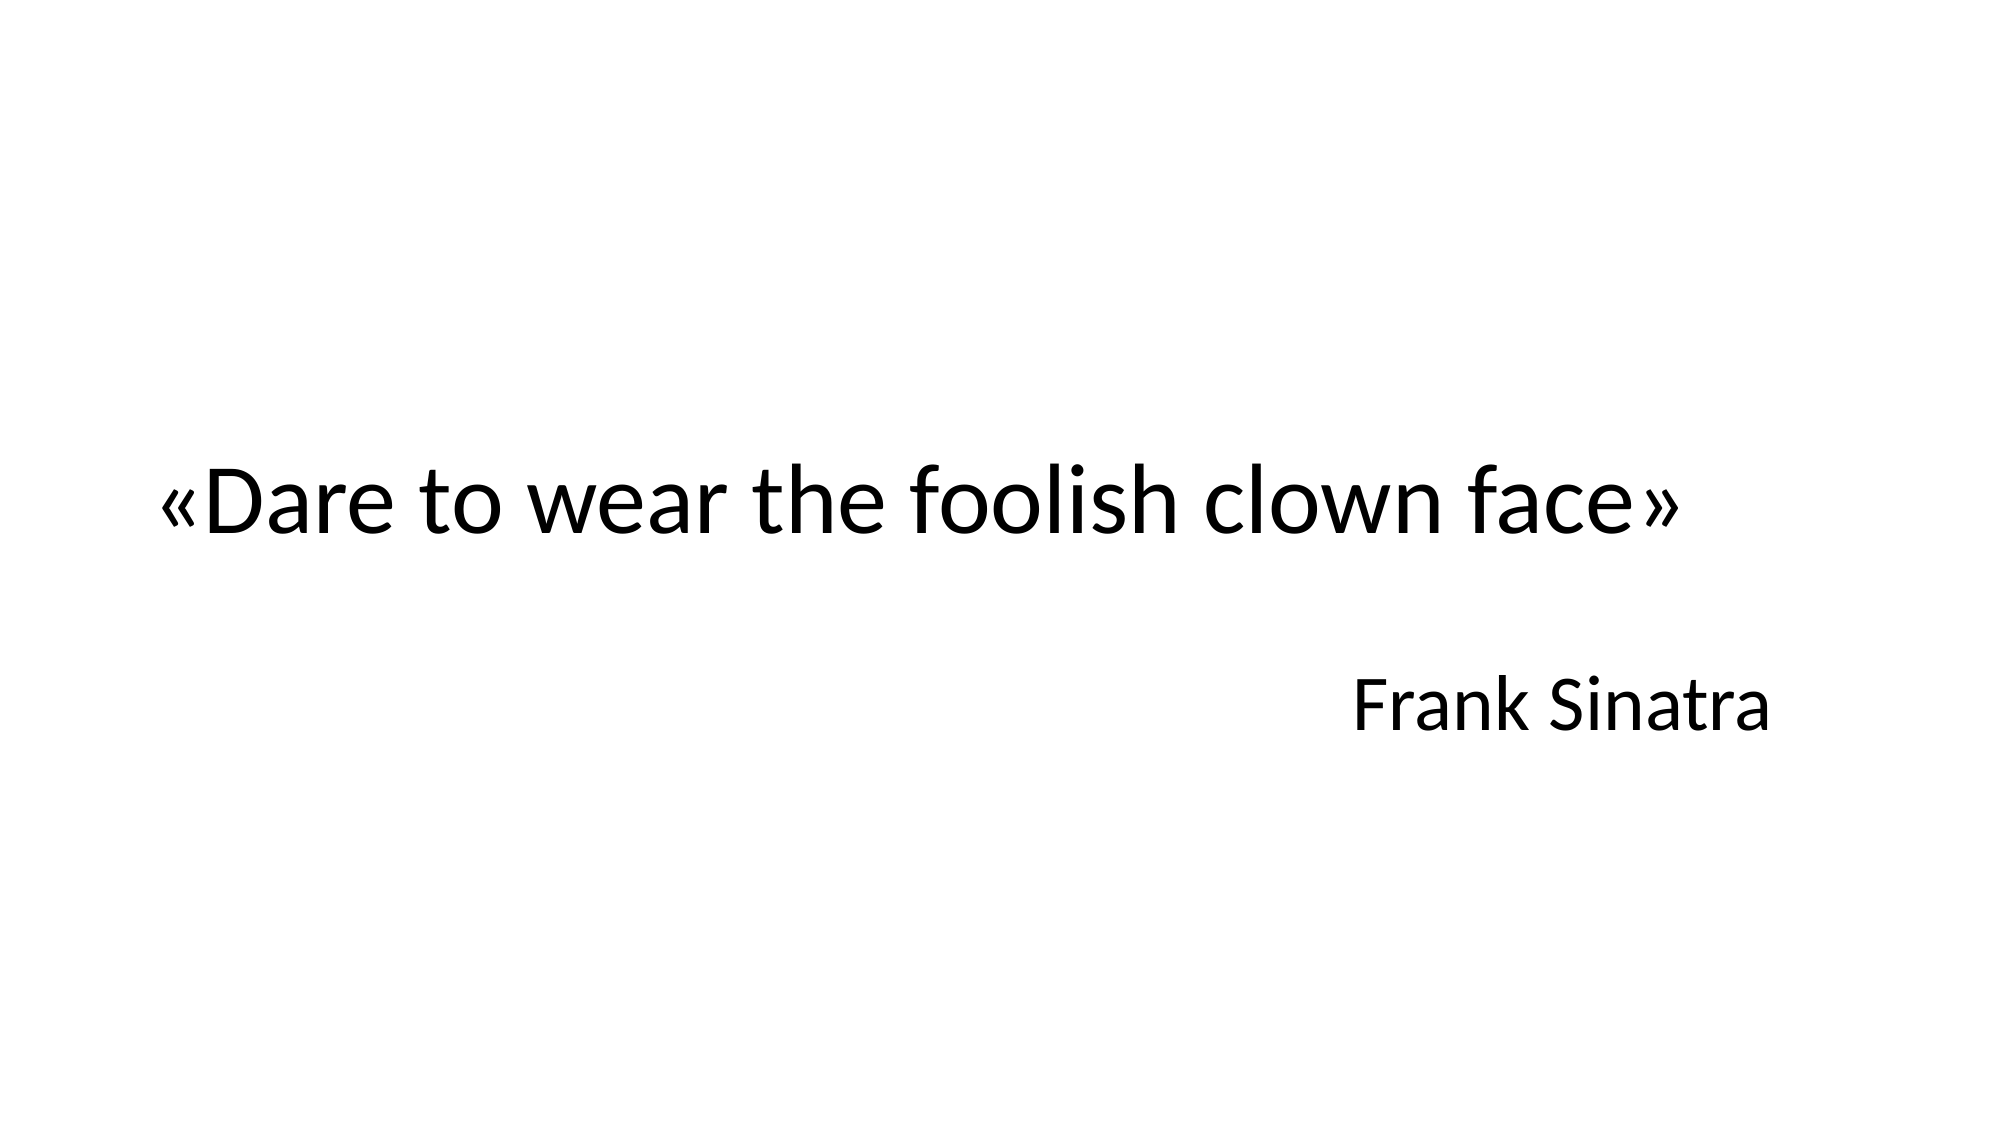

#

«Dare to wear the foolish clown face»

				Frank Sinatra